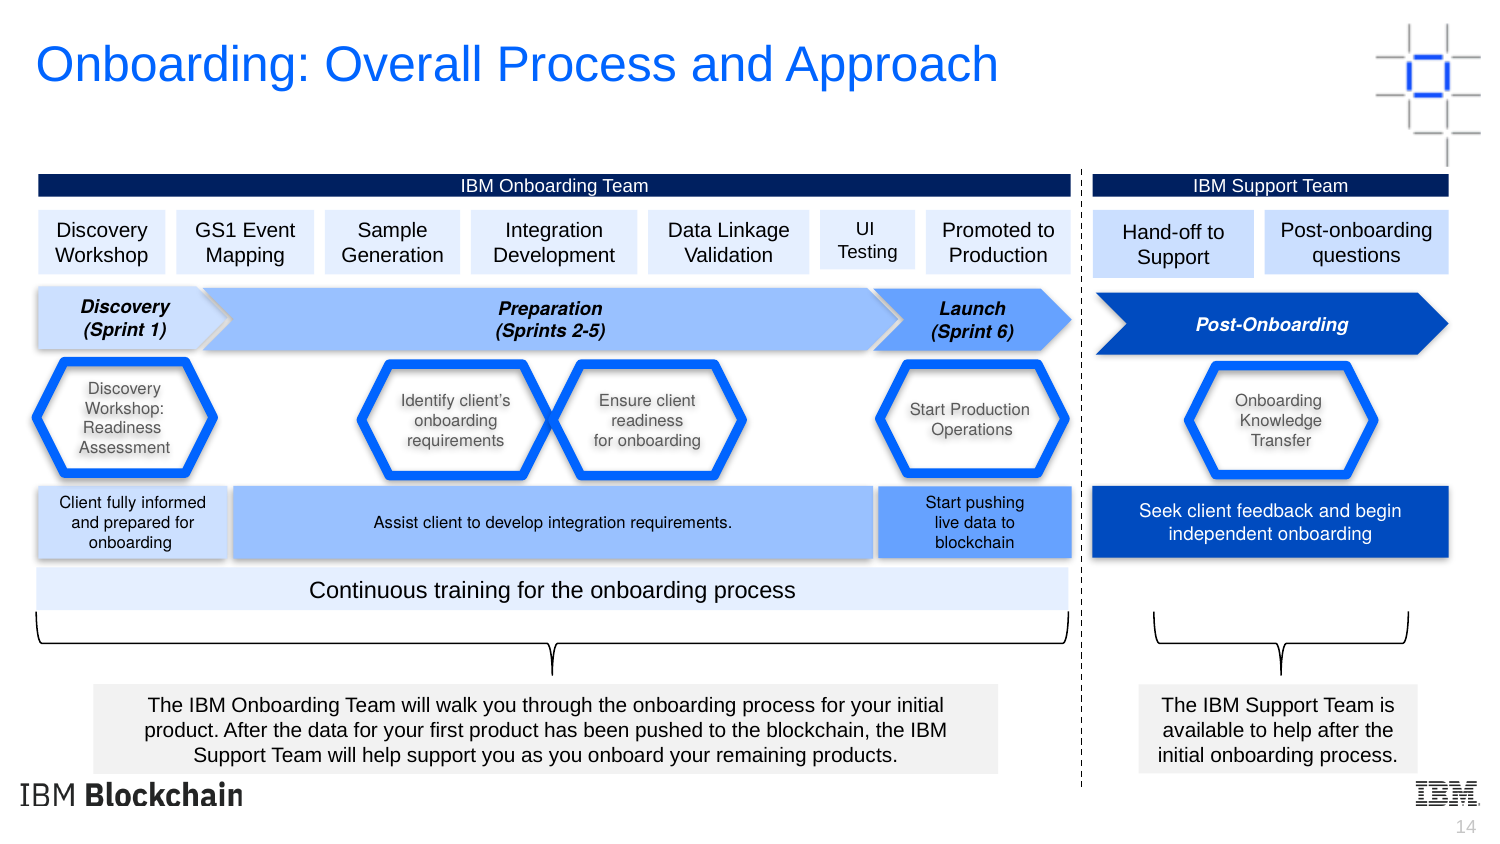

Onboarding: Overall Process and Approach

IBM Onboarding Team
IBM Support Team
Discovery Workshop
GS1 Event
Mapping
Sample
Generation
Integration
Development
Data Linkage
Validation
UI
Testing
Promoted to Production
Hand-off to Support
Post-onboarding questions
Discovery
(Sprint 1)
Preparation
(Sprints 2-5)
Launch
(Sprint 6)
Post-Onboarding
Discovery Workshop: Readiness
Assessment
Identify client’s
onboarding
requirements
Ensure client
readiness
for onboarding
Start Production
Operations
Onboarding
Knowledge
Transfer
Client fully informed and prepared for onboarding
Assist client to develop integration requirements.
Seek client feedback and begin independent onboarding
Start pushing
live data to blockchain

Continuous training for the onboarding process
The IBM Onboarding Team will walk you through the onboarding process for your initial product. After the data for your first product has been pushed to the blockchain, the IBM Support Team will help support you as you onboard your remaining products.
The IBM Support Team is available to help after the initial onboarding process.